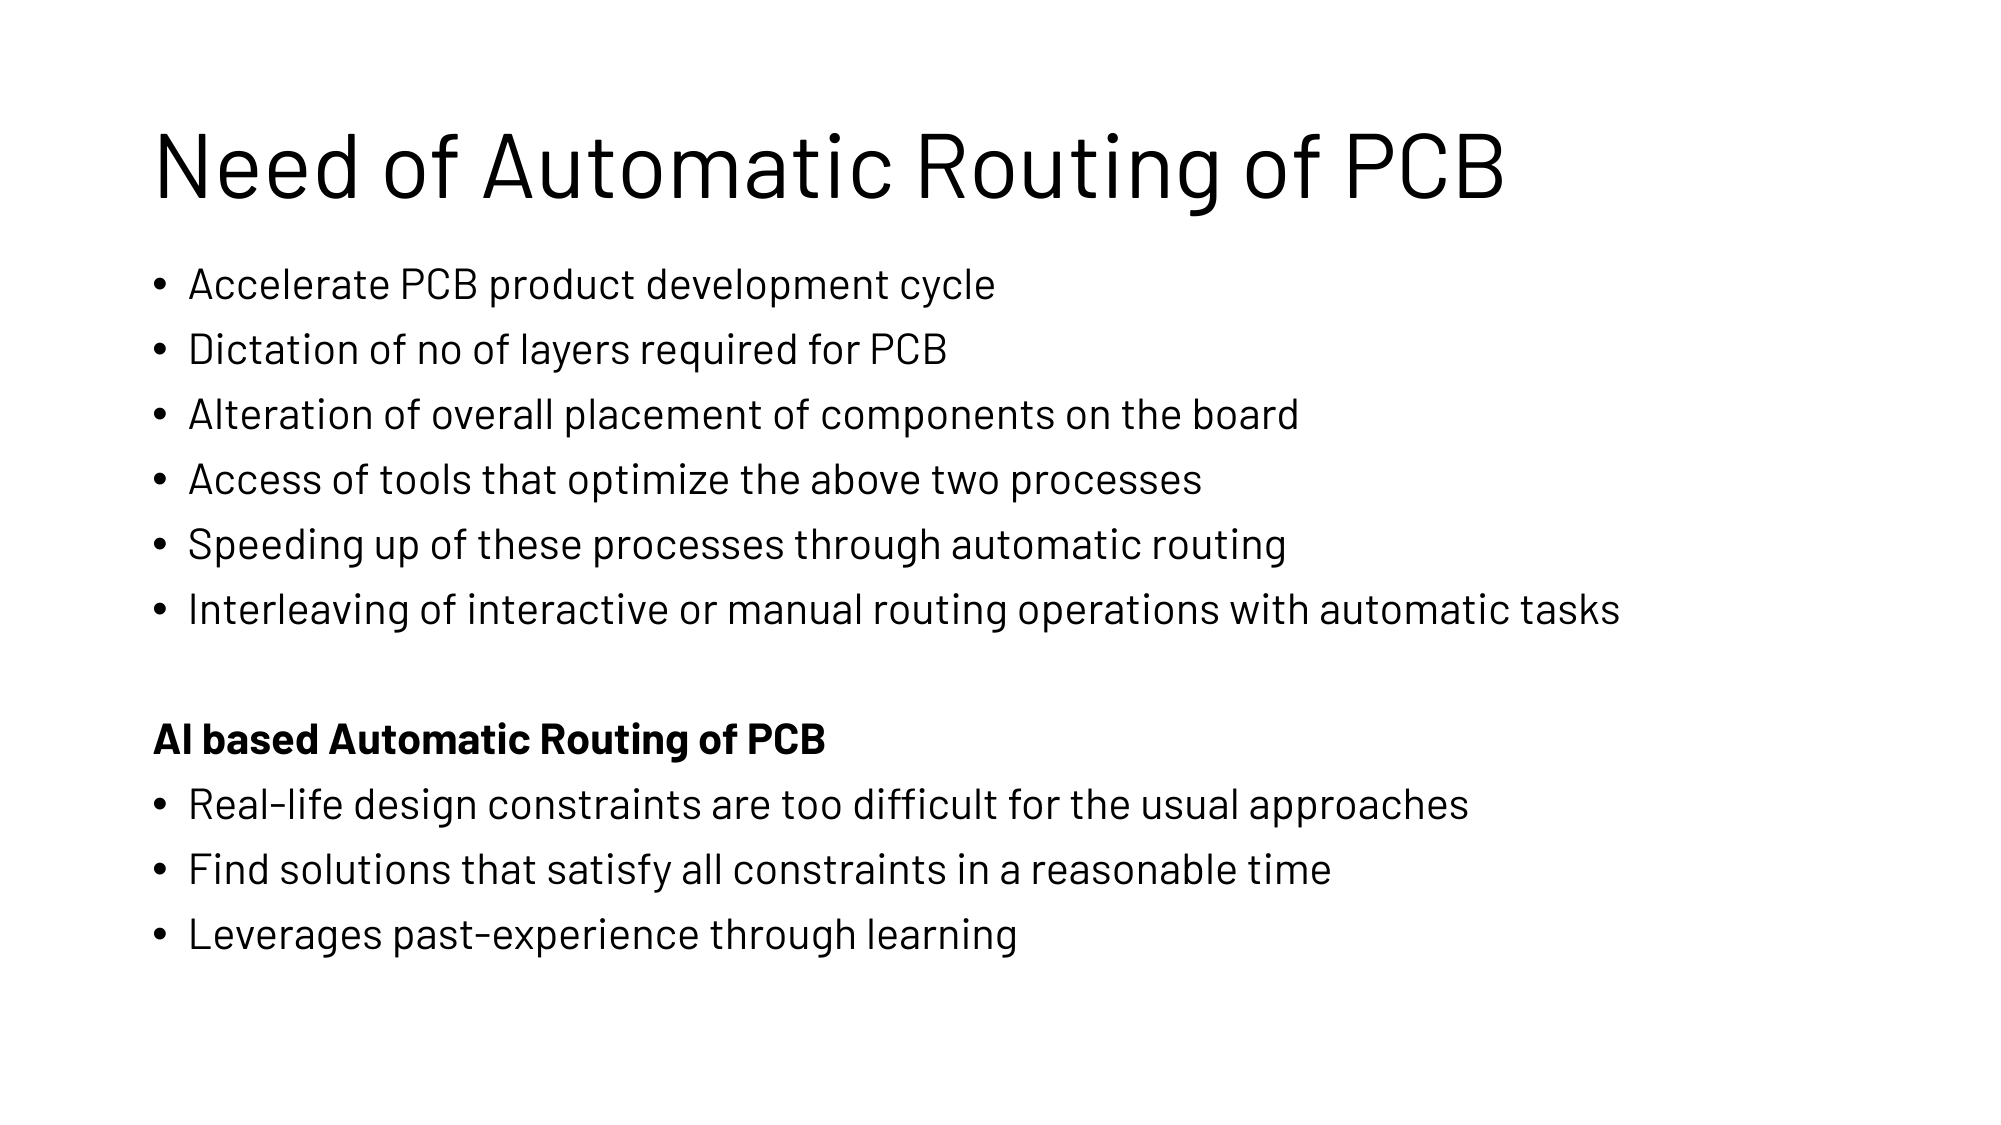

# Need of Automatic Routing of PCB
Accelerate PCB product development cycle
Dictation of no of layers required for PCB
Alteration of overall placement of components on the board
Access of tools that optimize the above two processes
Speeding up of these processes through automatic routing
Interleaving of interactive or manual routing operations with automatic tasks

AI based Automatic Routing of PCB
Real-life design constraints are too difficult for the usual approaches
Find solutions that satisfy all constraints in a reasonable time
Leverages past-experience through learning